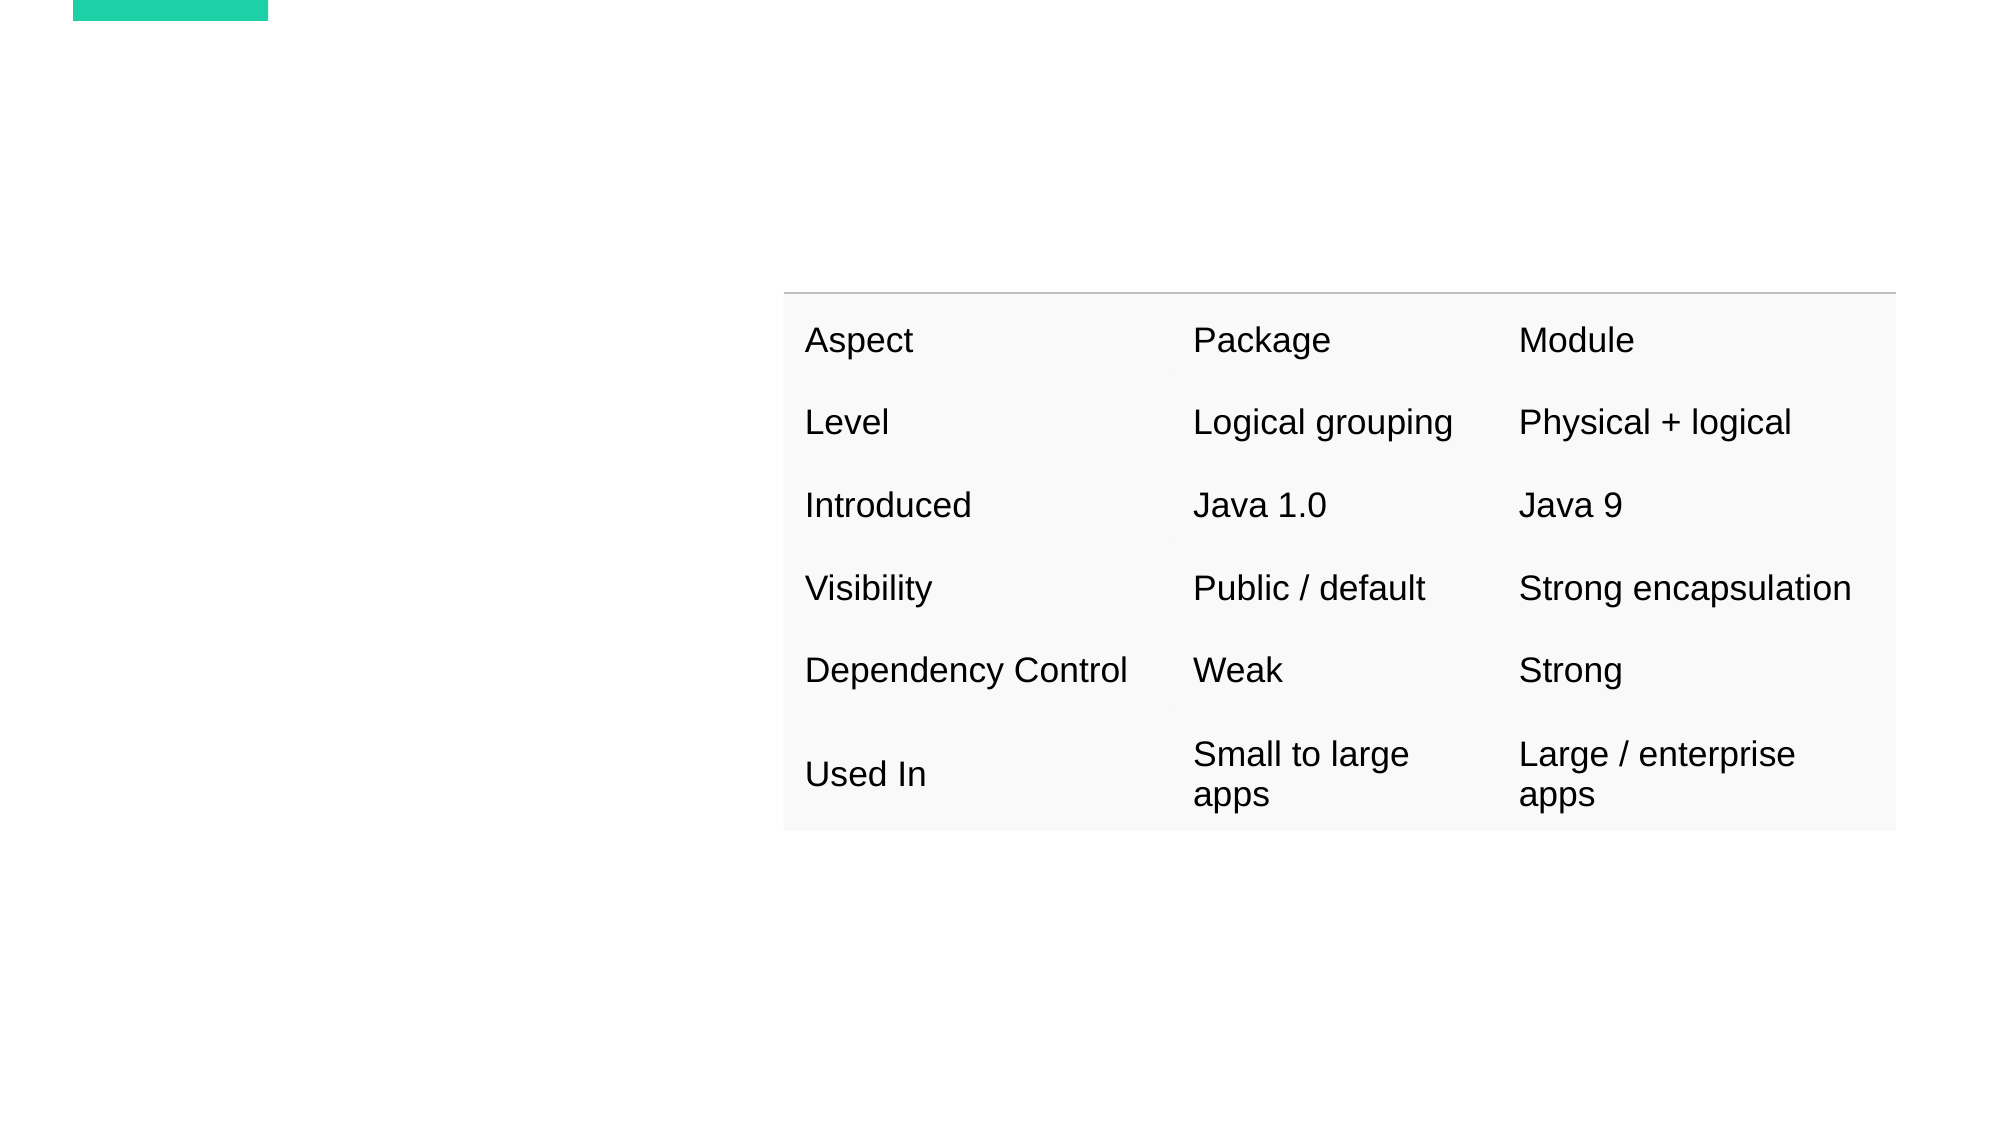

| Aspect | Package | Module |
| --- | --- | --- |
| Level | Logical grouping | Physical + logical |
| Introduced | Java 1.0 | Java 9 |
| Visibility | Public / default | Strong encapsulation |
| Dependency Control | Weak | Strong |
| Used In | Small to large apps | Large / enterprise apps |
# Package vs Module